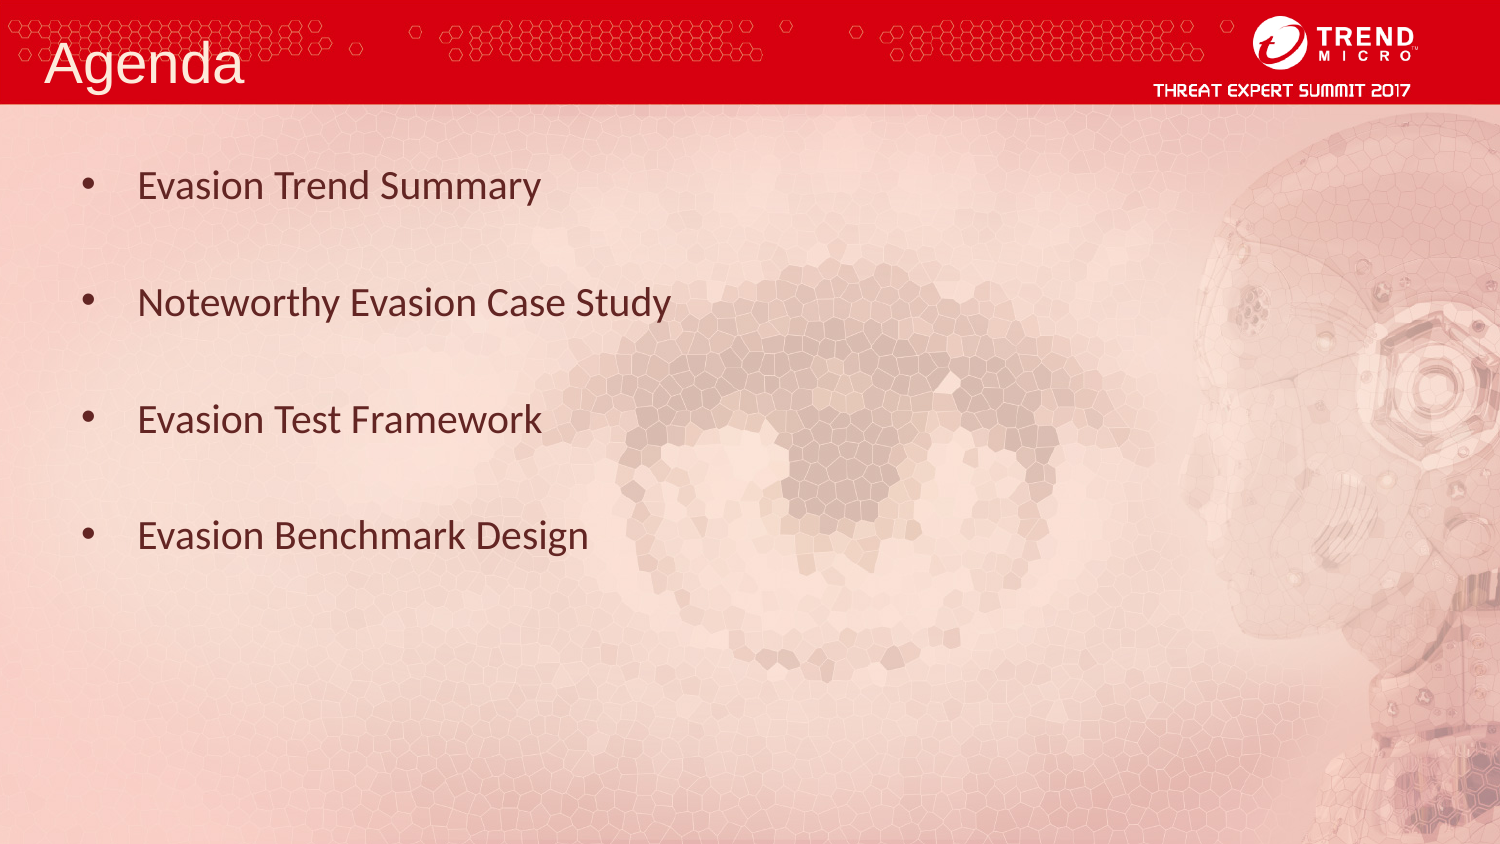

# Agenda
Evasion Trend Summary

Noteworthy Evasion Case Study

Evasion Test Framework

Evasion Benchmark Design